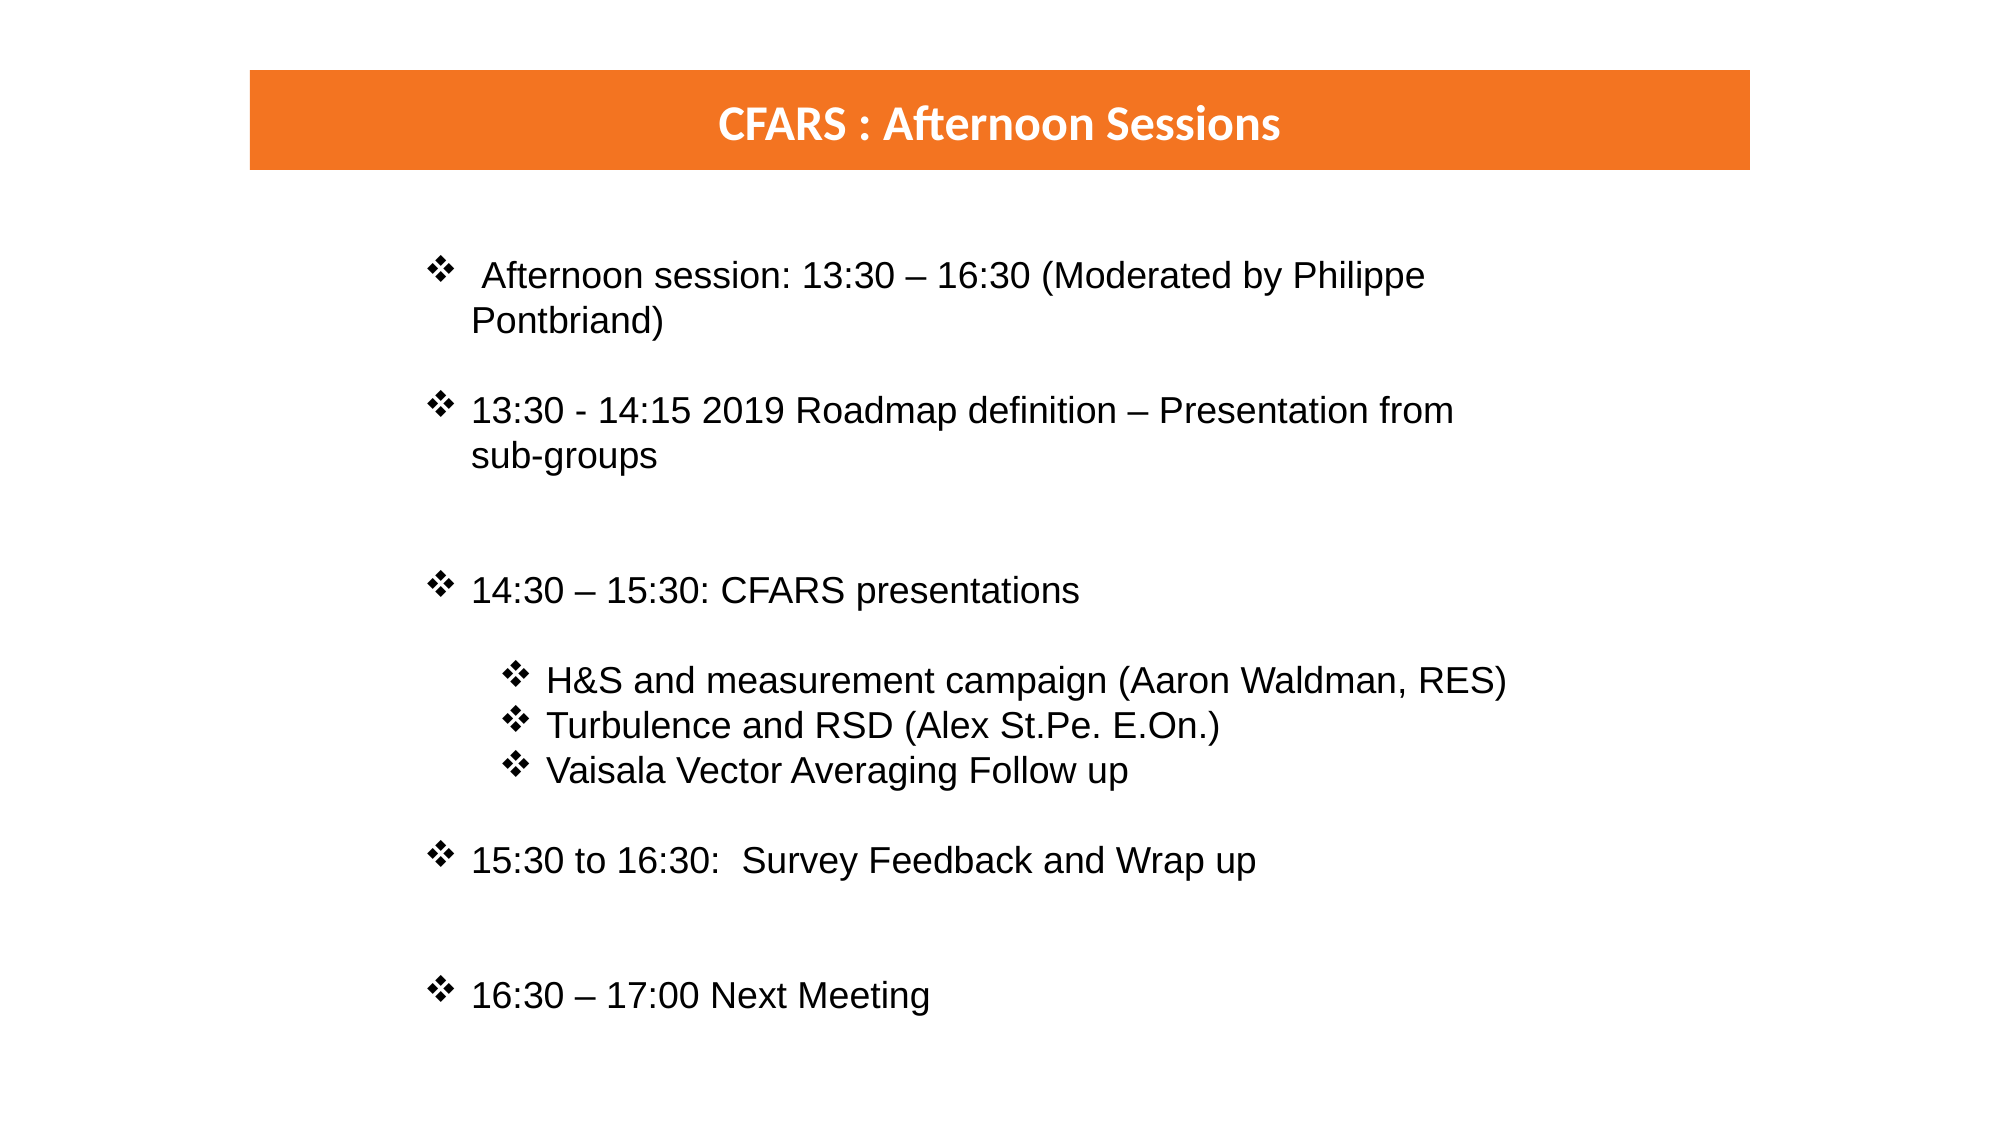

CFARS : Afternoon Sessions
 Afternoon session: 13:30 – 16:30 (Moderated by Philippe Pontbriand)

13:30 - 14:15 2019 Roadmap definition – Presentation from sub-groups

14:30 – 15:30: CFARS presentations

H&S and measurement campaign (Aaron Waldman, RES)
Turbulence and RSD (Alex St.Pe. E.On.)
Vaisala Vector Averaging Follow up

15:30 to 16:30:  Survey Feedback and Wrap up

16:30 – 17:00 Next Meeting